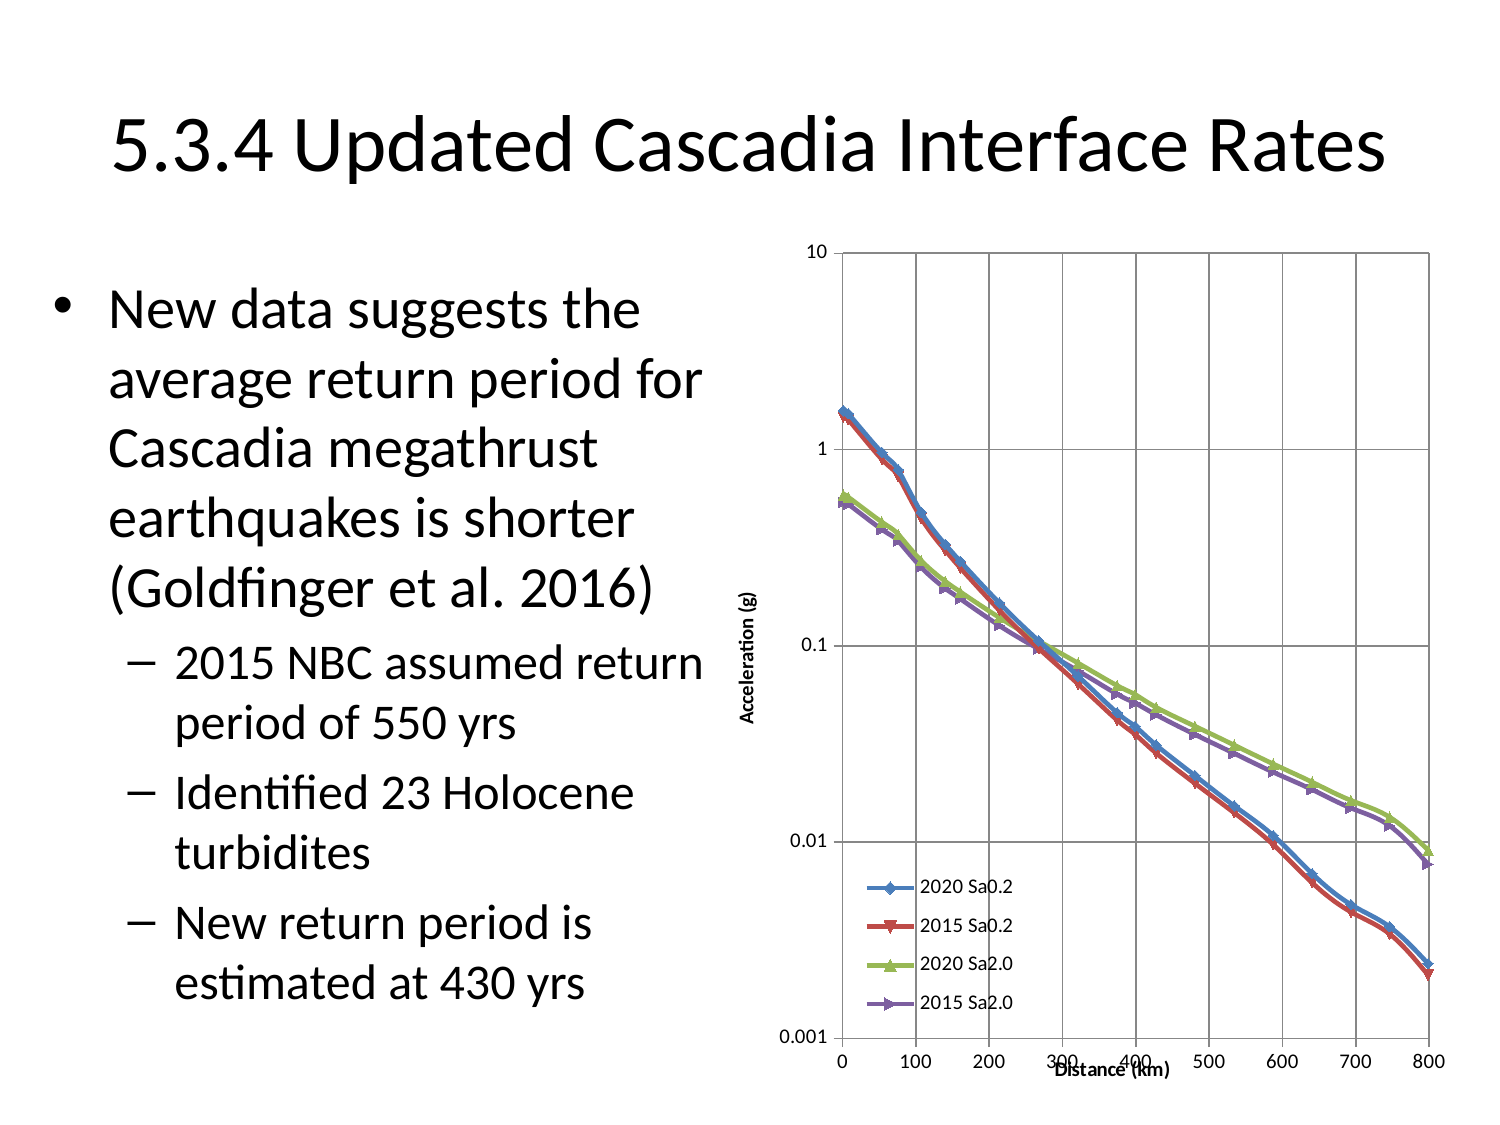

# 5.3.4 Updated Cascadia Interface Rates

### Chart

| Category |  |  |  |  |
|---|---|---|---|---|
New data suggests the average return period for Cascadia megathrust earthquakes is shorter (Goldfinger et al. 2016)
2015 NBC assumed return period of 550 yrs
Identified 23 Holocene turbidites
New return period is estimated at 430 yrs